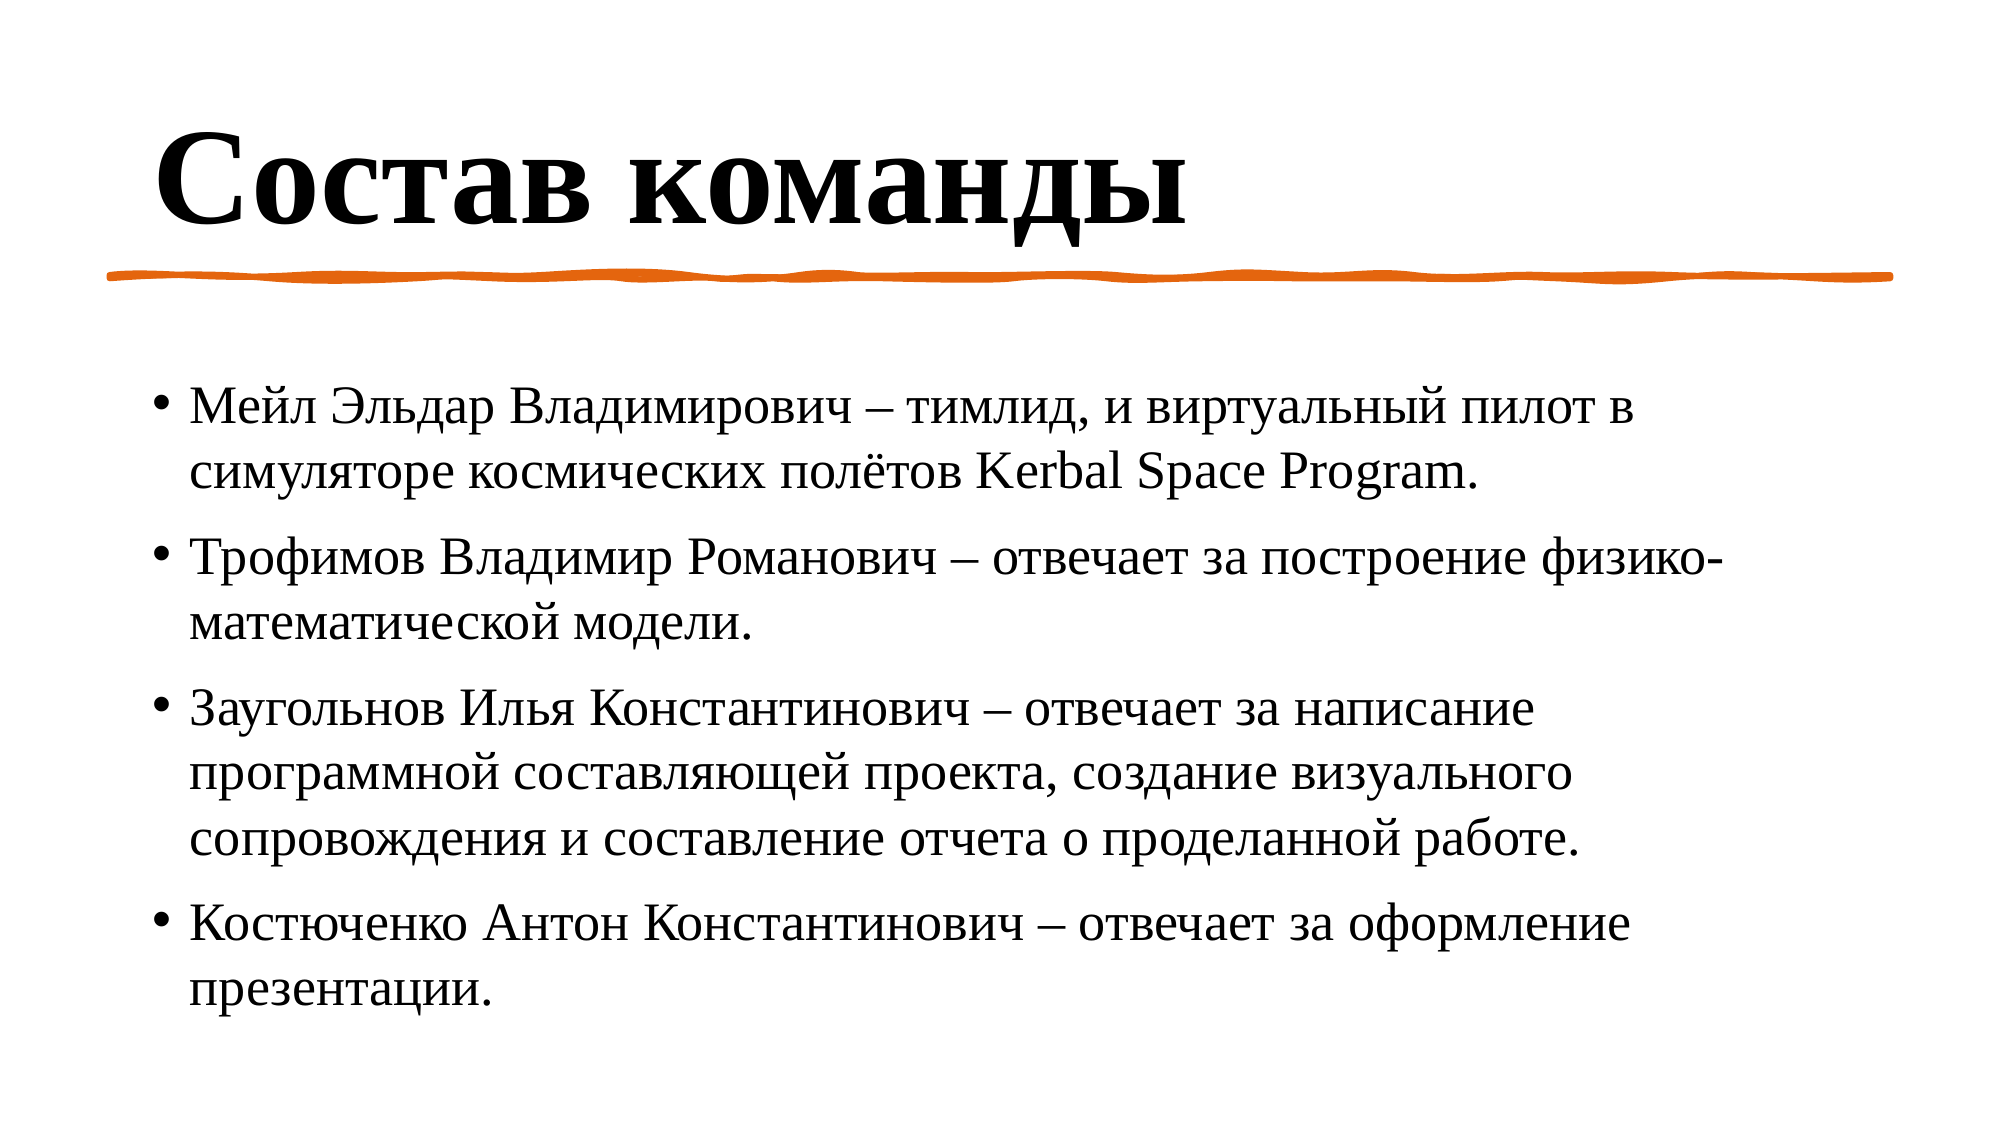

# Состав команды

Мейл Эльдар Владимирович – тимлид, и виртуальный пилот в симуляторе космических полётов Kerbal Space Program.
Трофимов Владимир Романович – отвечает за построение физико-математической модели.
Заугольнов Илья Константинович – отвечает за написание программной составляющей проекта, создание визуального сопровождения и составление отчета о проделанной работе.
Костюченко Антон Константинович – отвечает за оформление презентации.